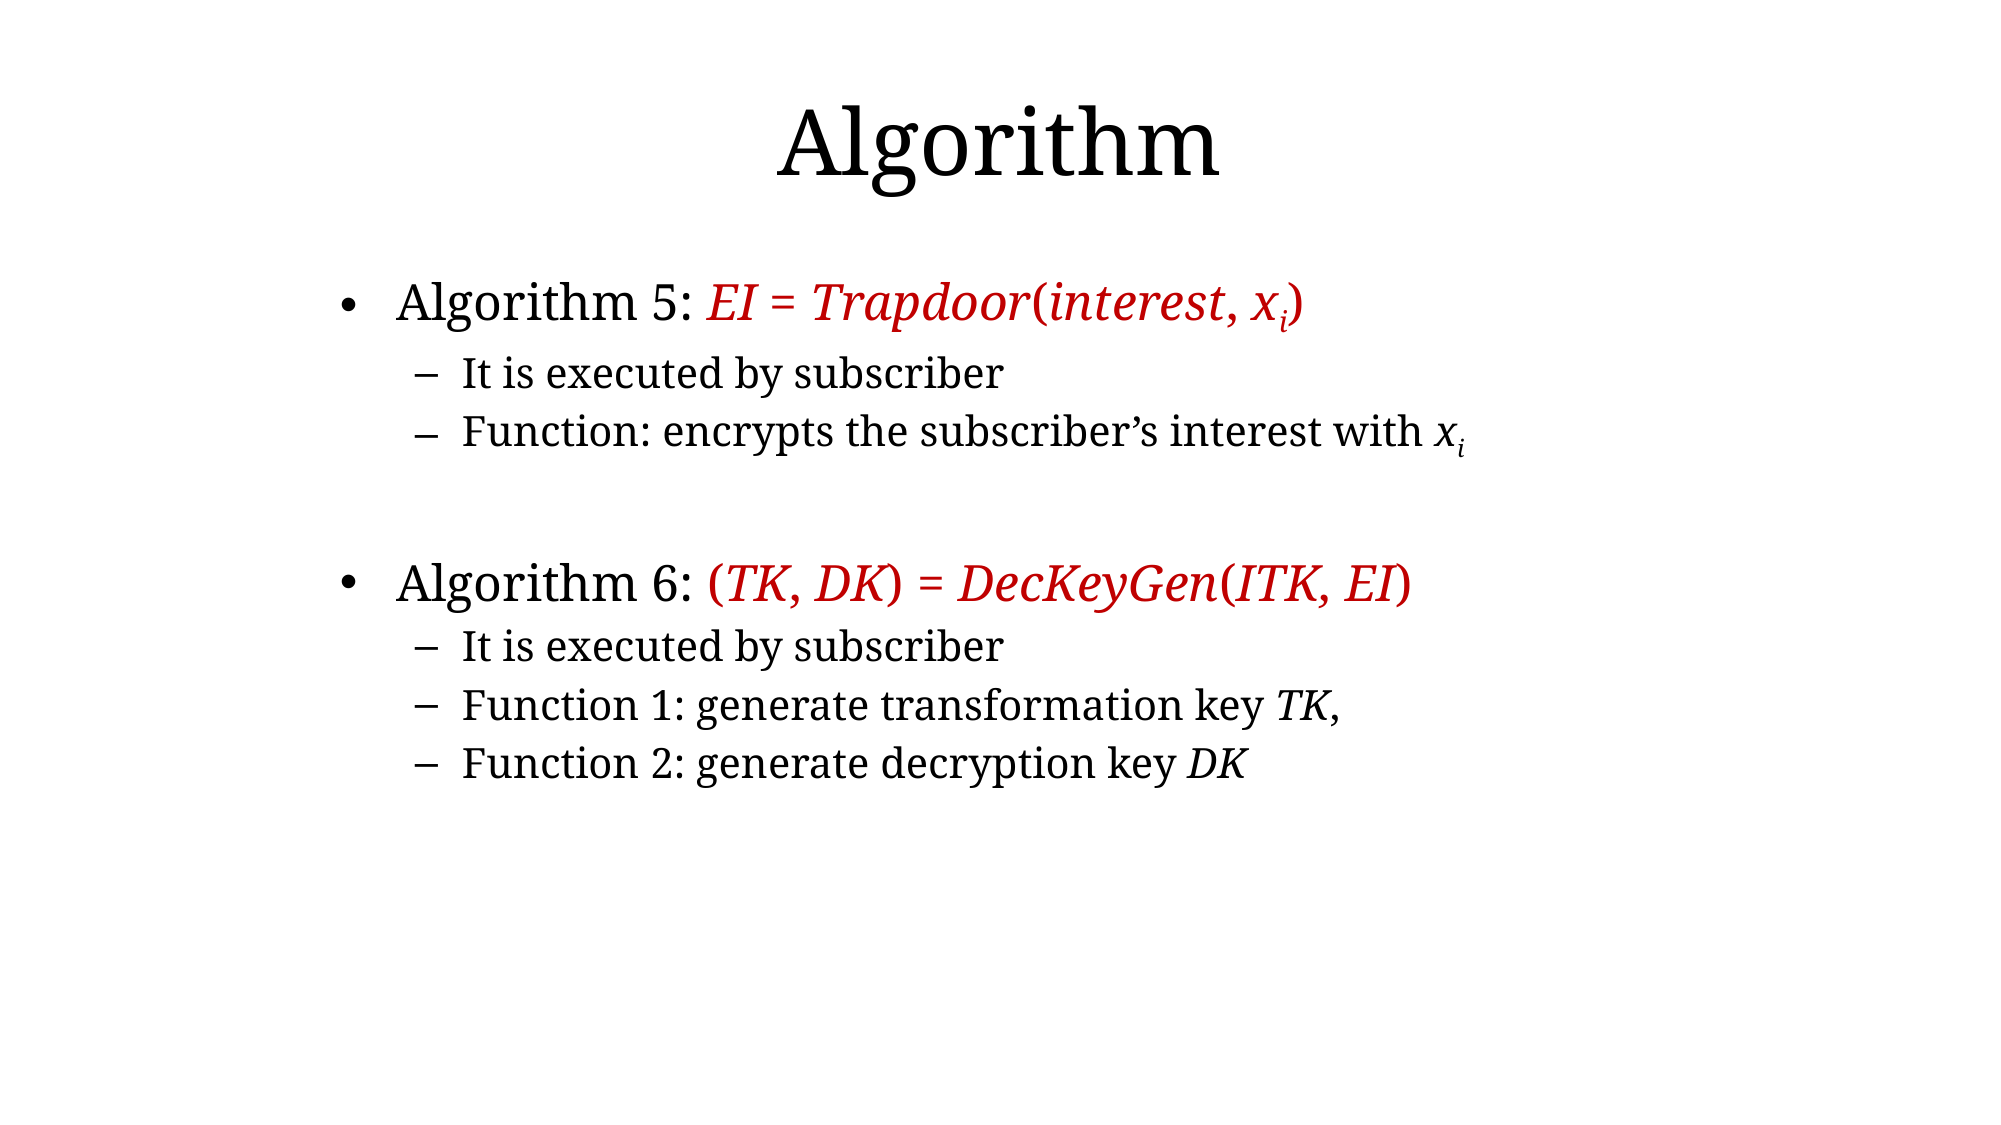

# Algorithm
Algorithm 5: EI = Trapdoor(interest, xi)
It is executed by subscriber
Function: encrypts the subscriber’s interest with xi

Algorithm 6: (TK, DK) = DecKeyGen(ITK, EI)
It is executed by subscriber
Function 1: generate transformation key TK,
Function 2: generate decryption key DK